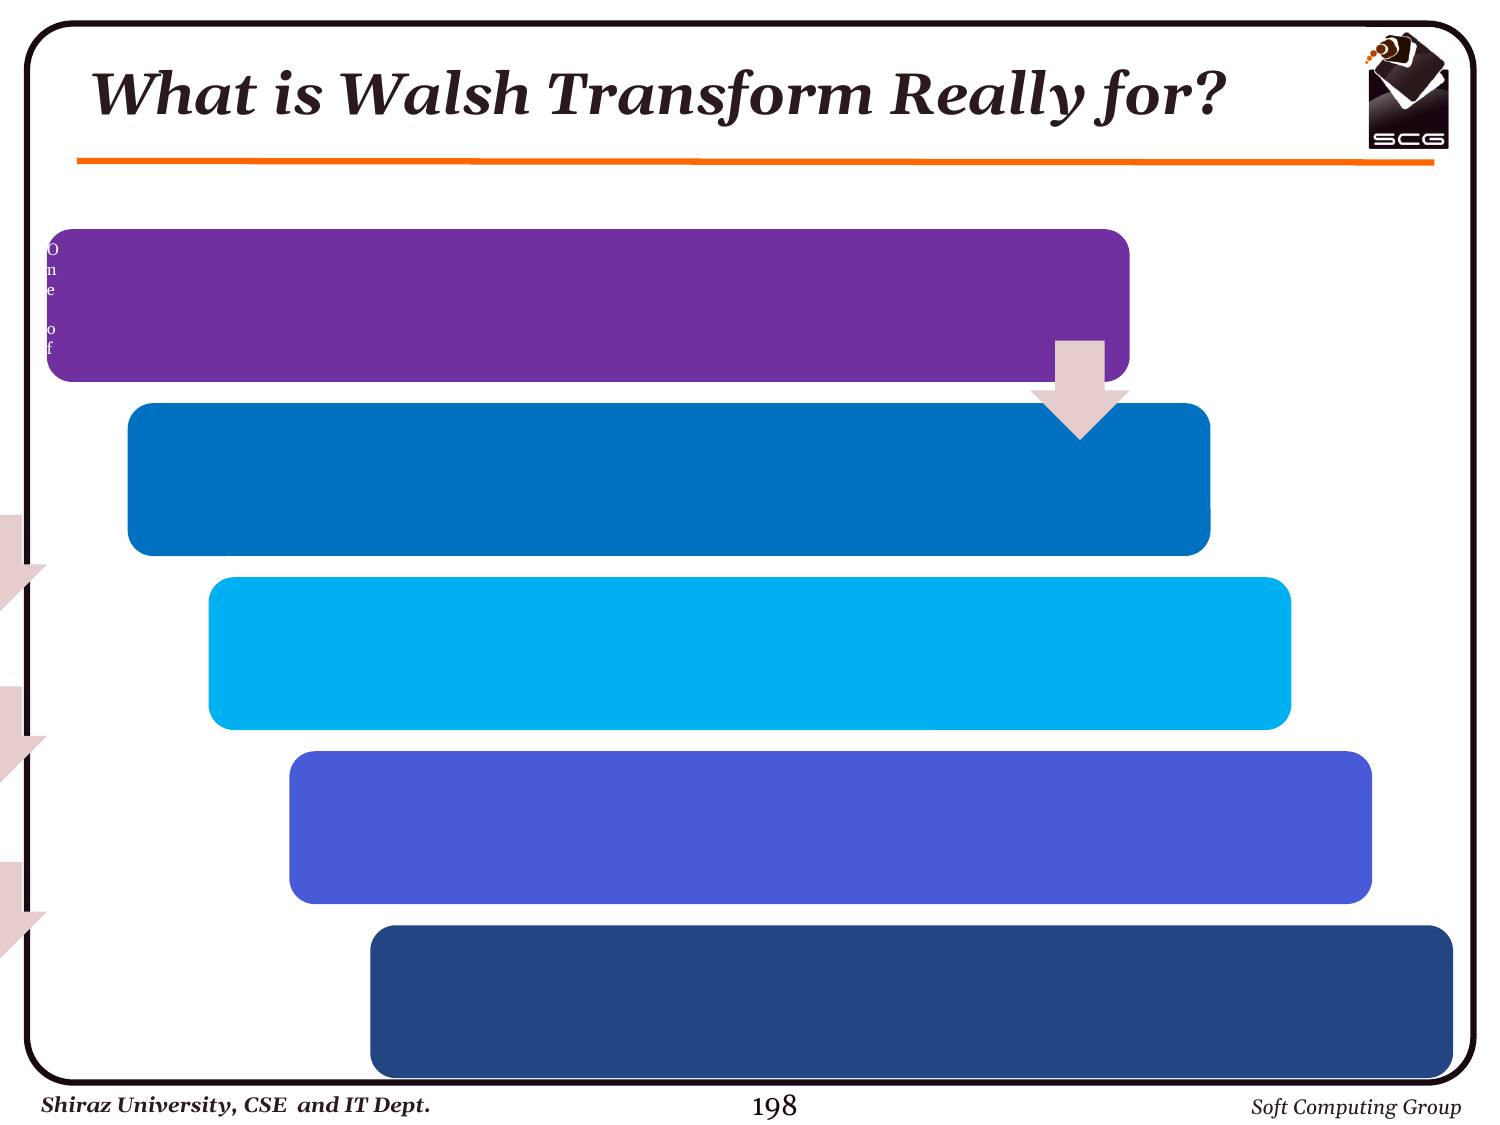

# What is Walsh Transform Really for?
One of these test beds is Tanese Functions
198